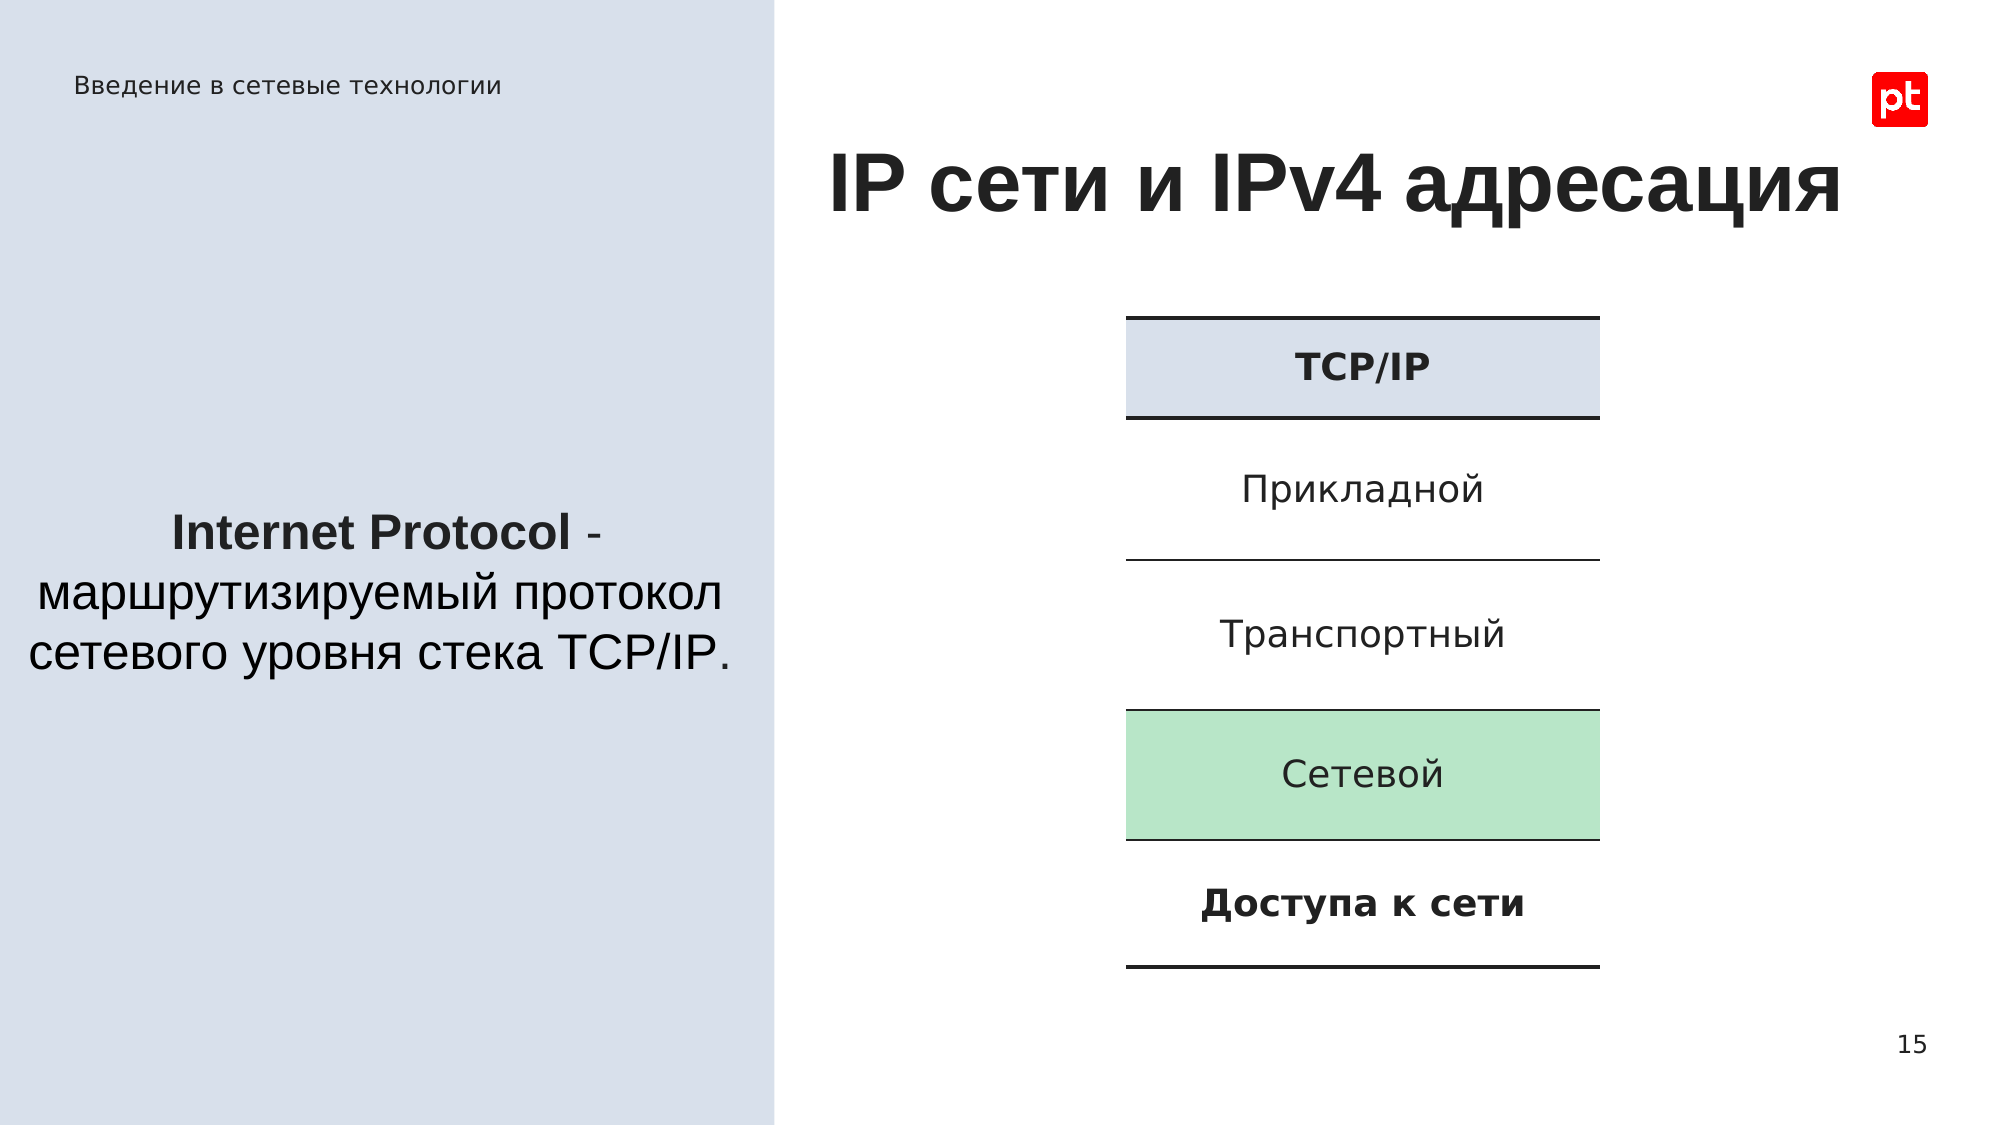

Internet Protocol - маршрутизируемый протокол 
сетевого уровня стека TCP/IP.

Введение в сетевые технологии
# IP сети и IPv4 адресация
| TCP/IP |
| --- |
| Прикладной |
| Транспортный |
| Сетевой |
| Доступа к сети |
15